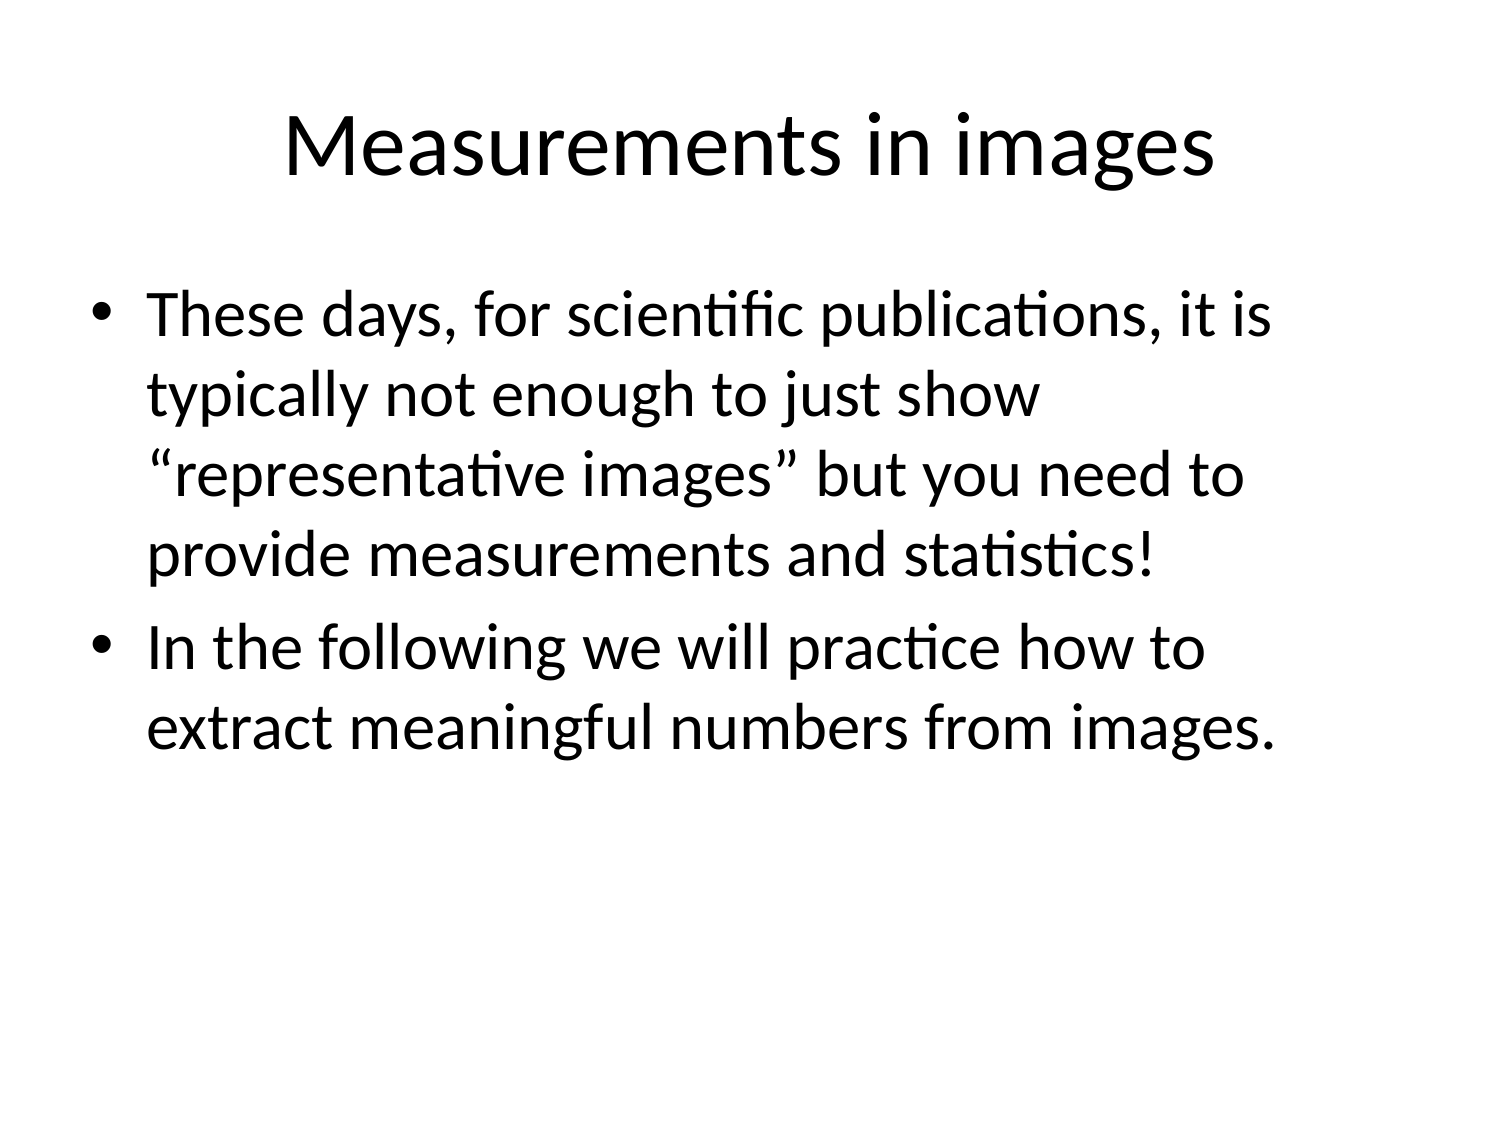

# Measurements in images
These days, for scientific publications, it is typically not enough to just show “representative images” but you need to provide measurements and statistics!
In the following we will practice how to extract meaningful numbers from images.